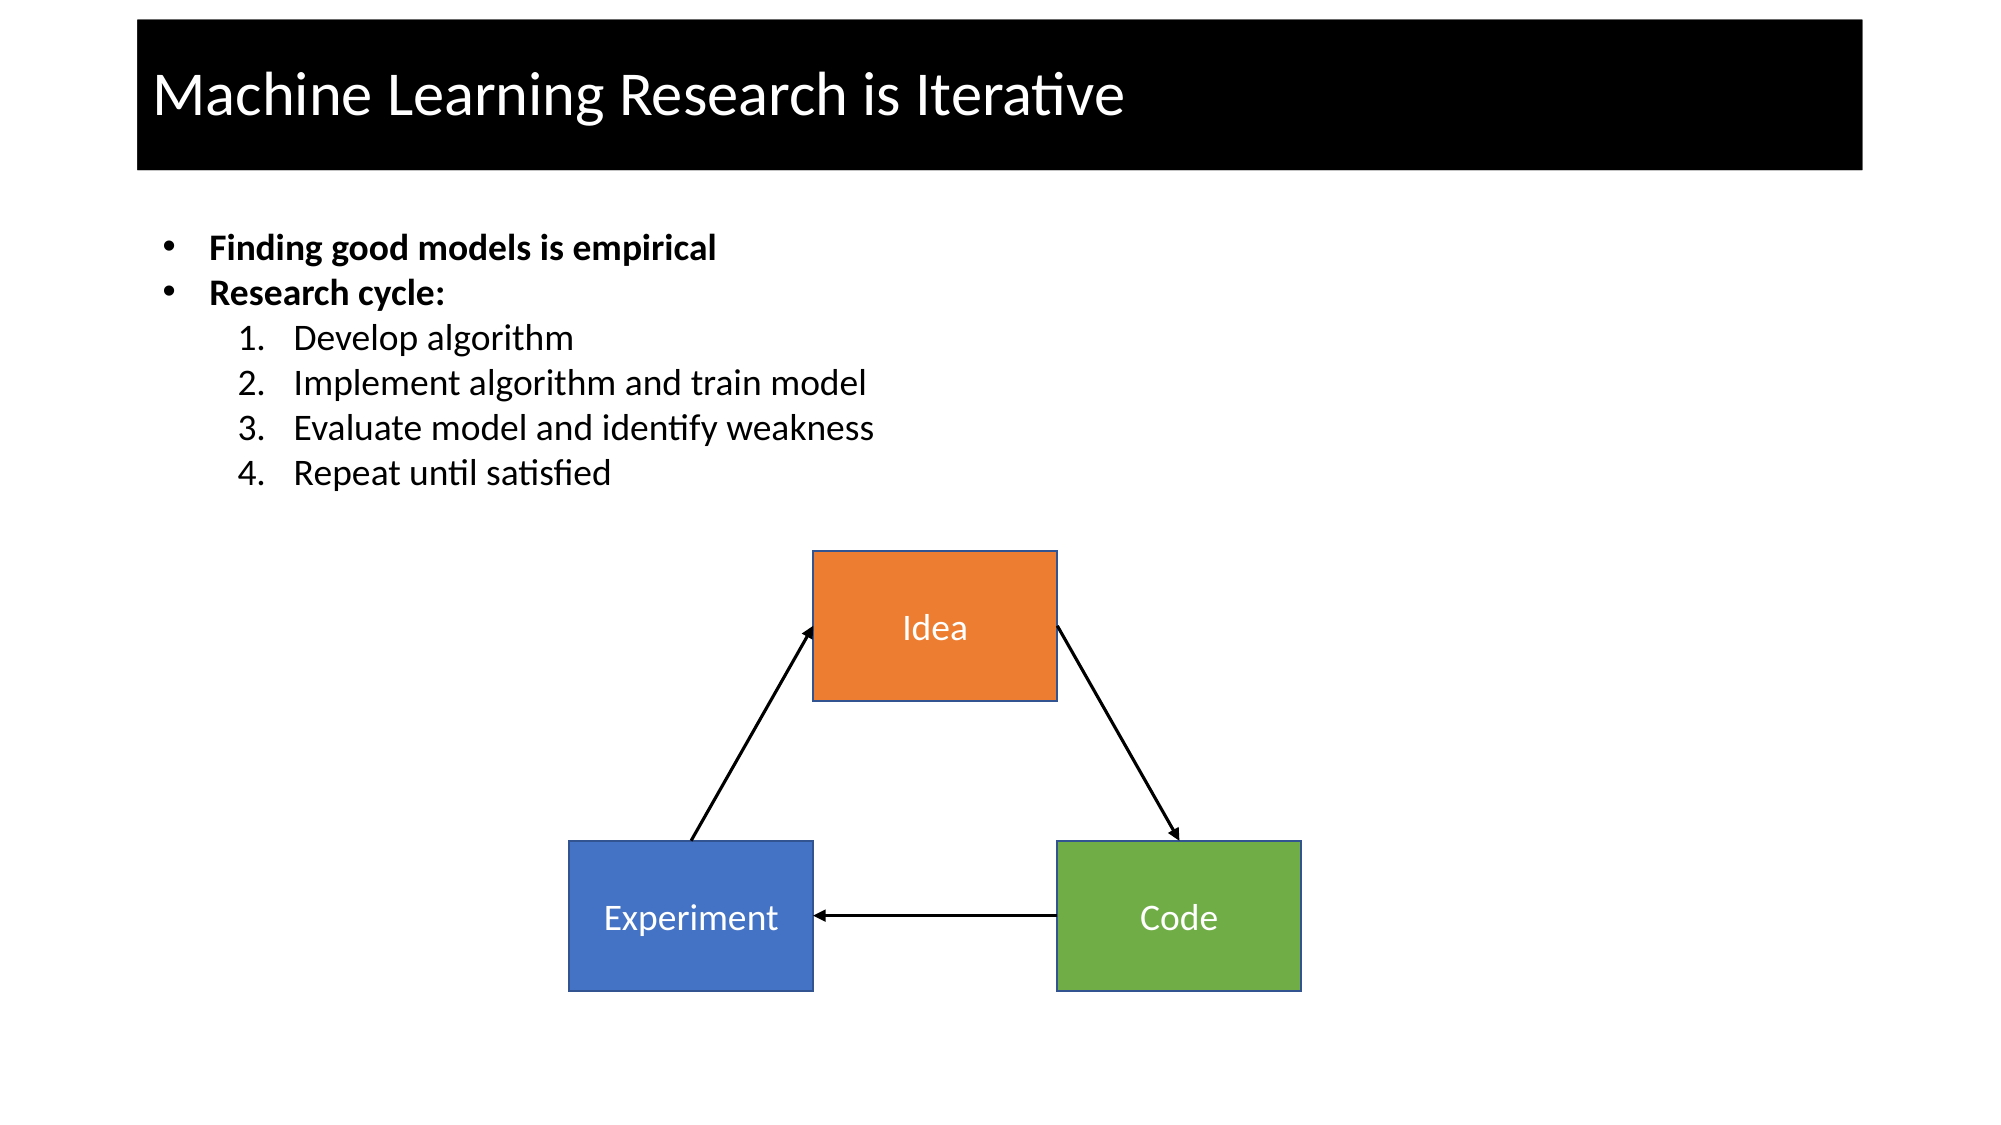

# Multi-class Classification
Machine Learning Research is Iterative
Finding good models is empirical
Research cycle:
Develop algorithm
Implement algorithm and train model
Evaluate model and identify weakness
Repeat until satisfied

Idea
Experiment
Code